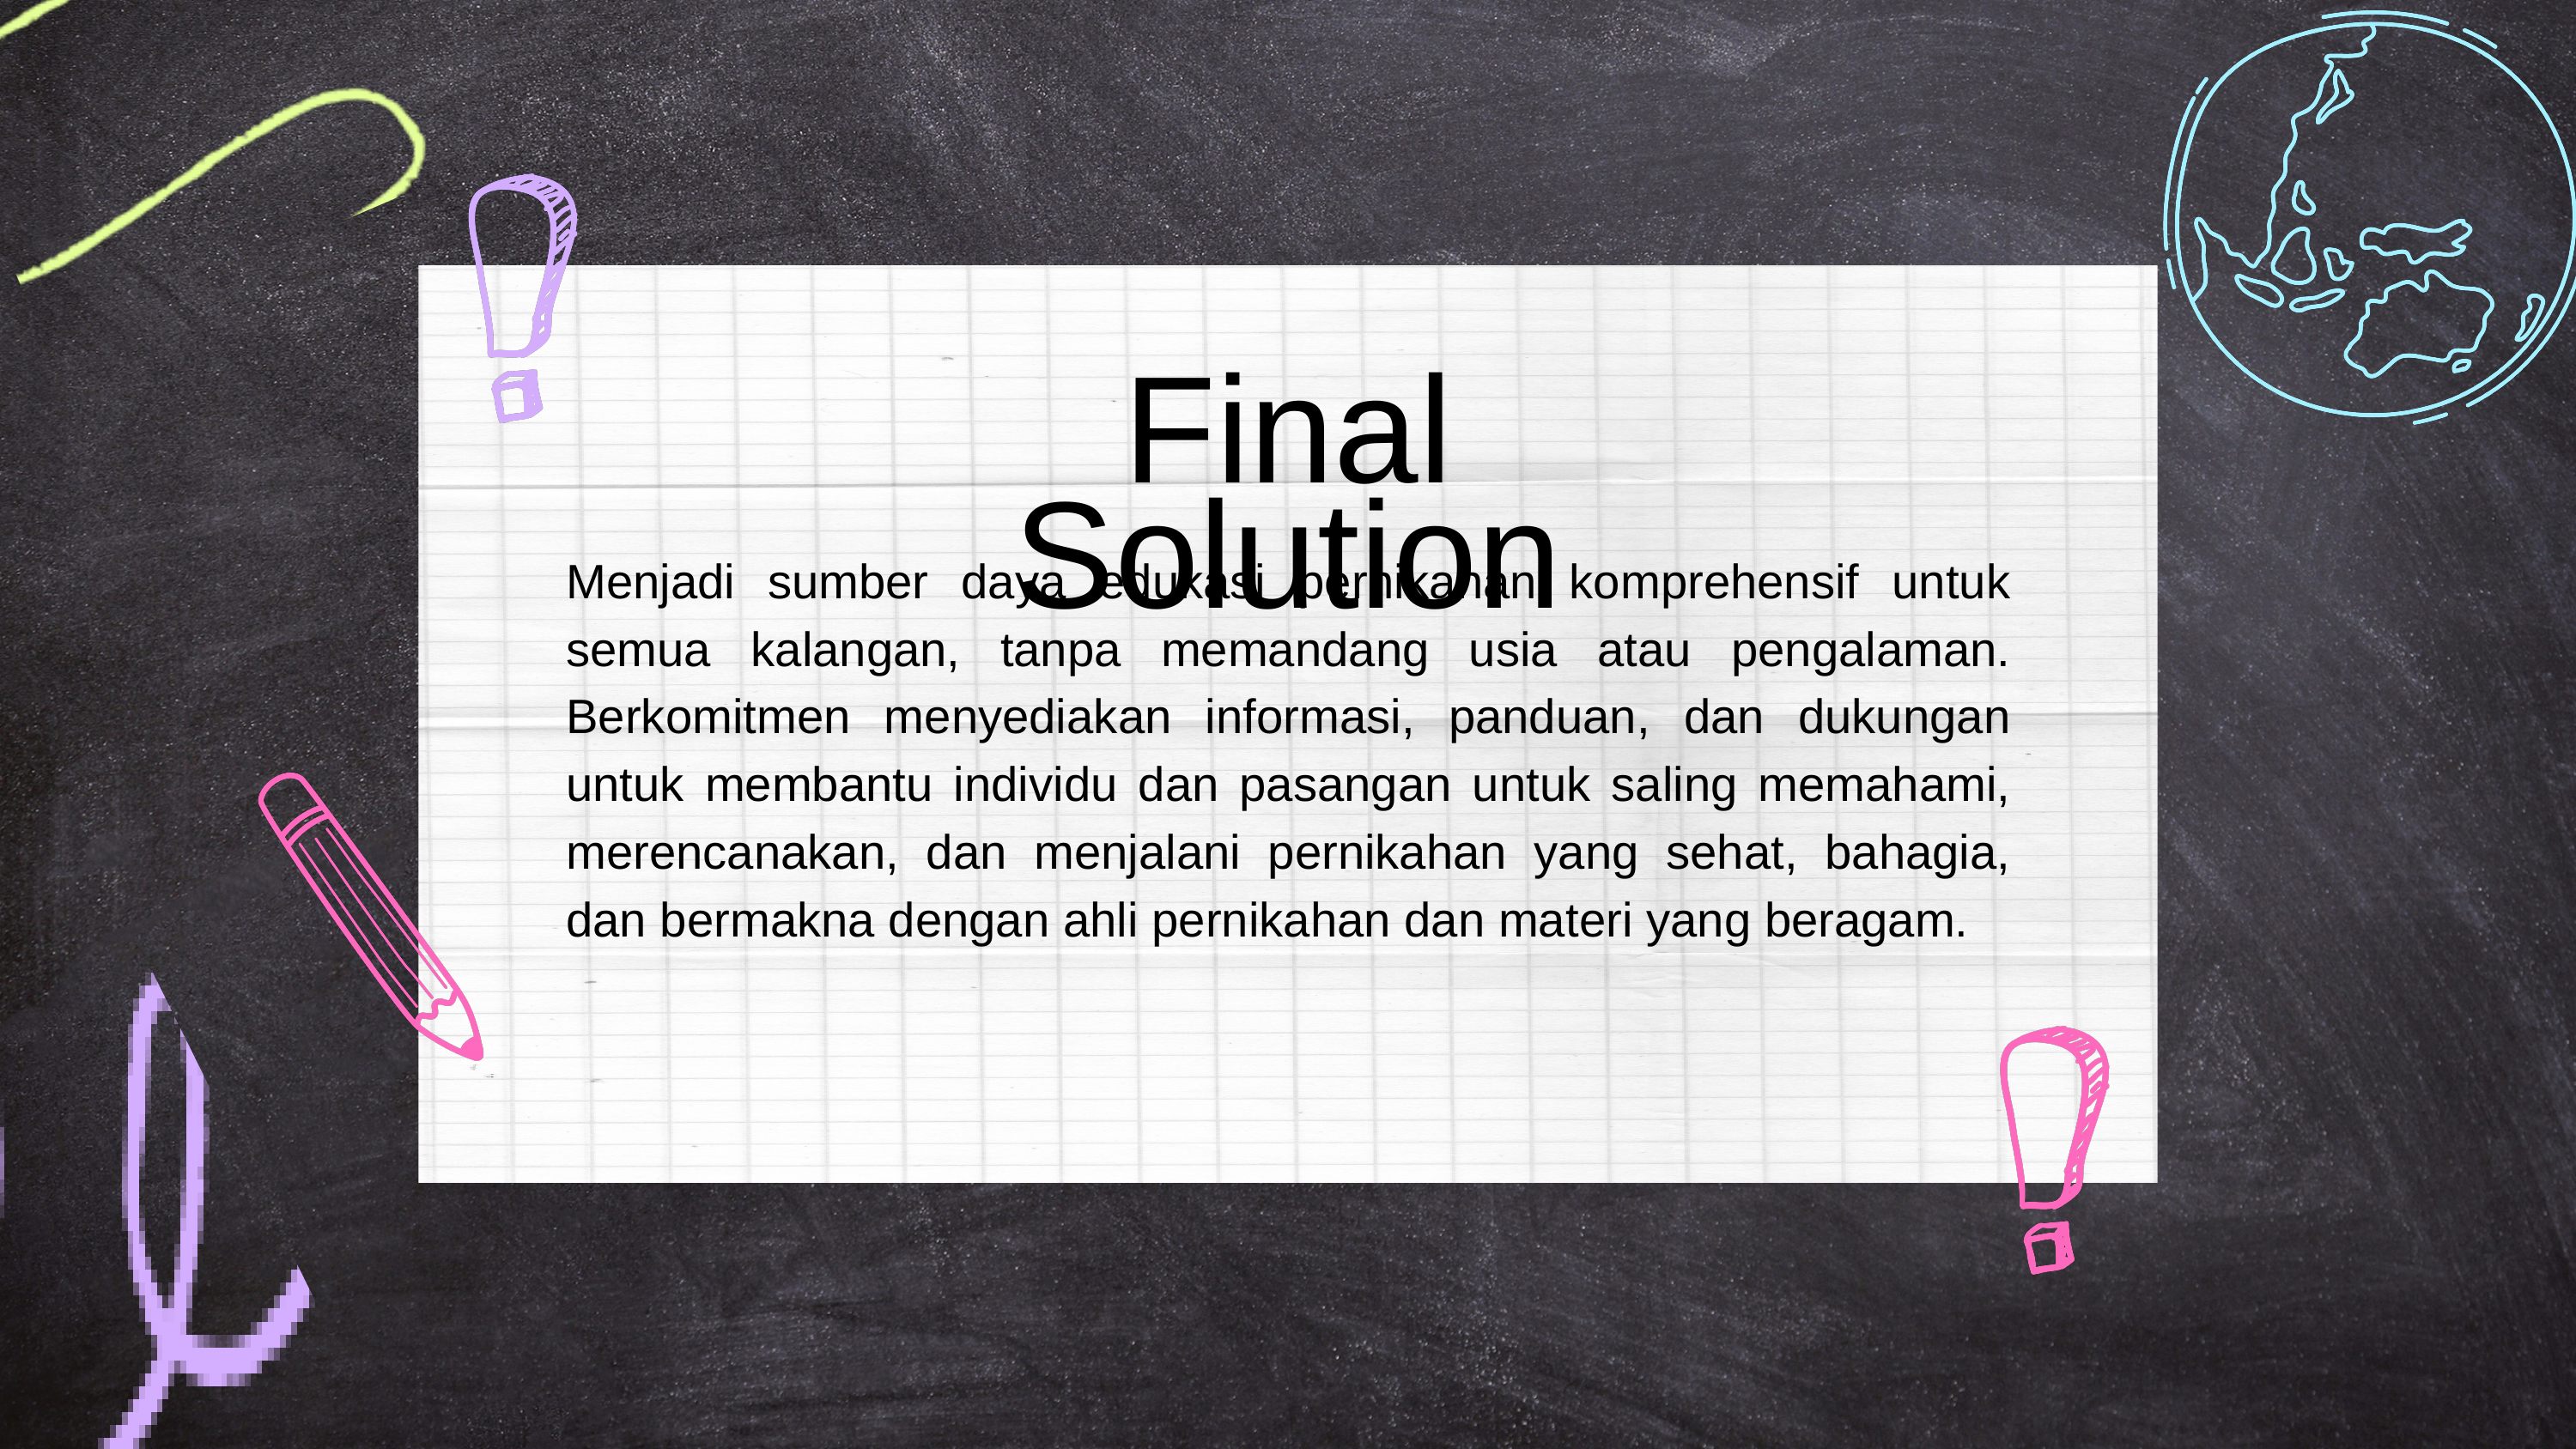

Final Solution
Menjadi sumber daya edukasi pernikahan komprehensif untuk semua kalangan, tanpa memandang usia atau pengalaman. Berkomitmen menyediakan informasi, panduan, dan dukungan untuk membantu individu dan pasangan untuk saling memahami, merencanakan, dan menjalani pernikahan yang sehat, bahagia, dan bermakna dengan ahli pernikahan dan materi yang beragam.